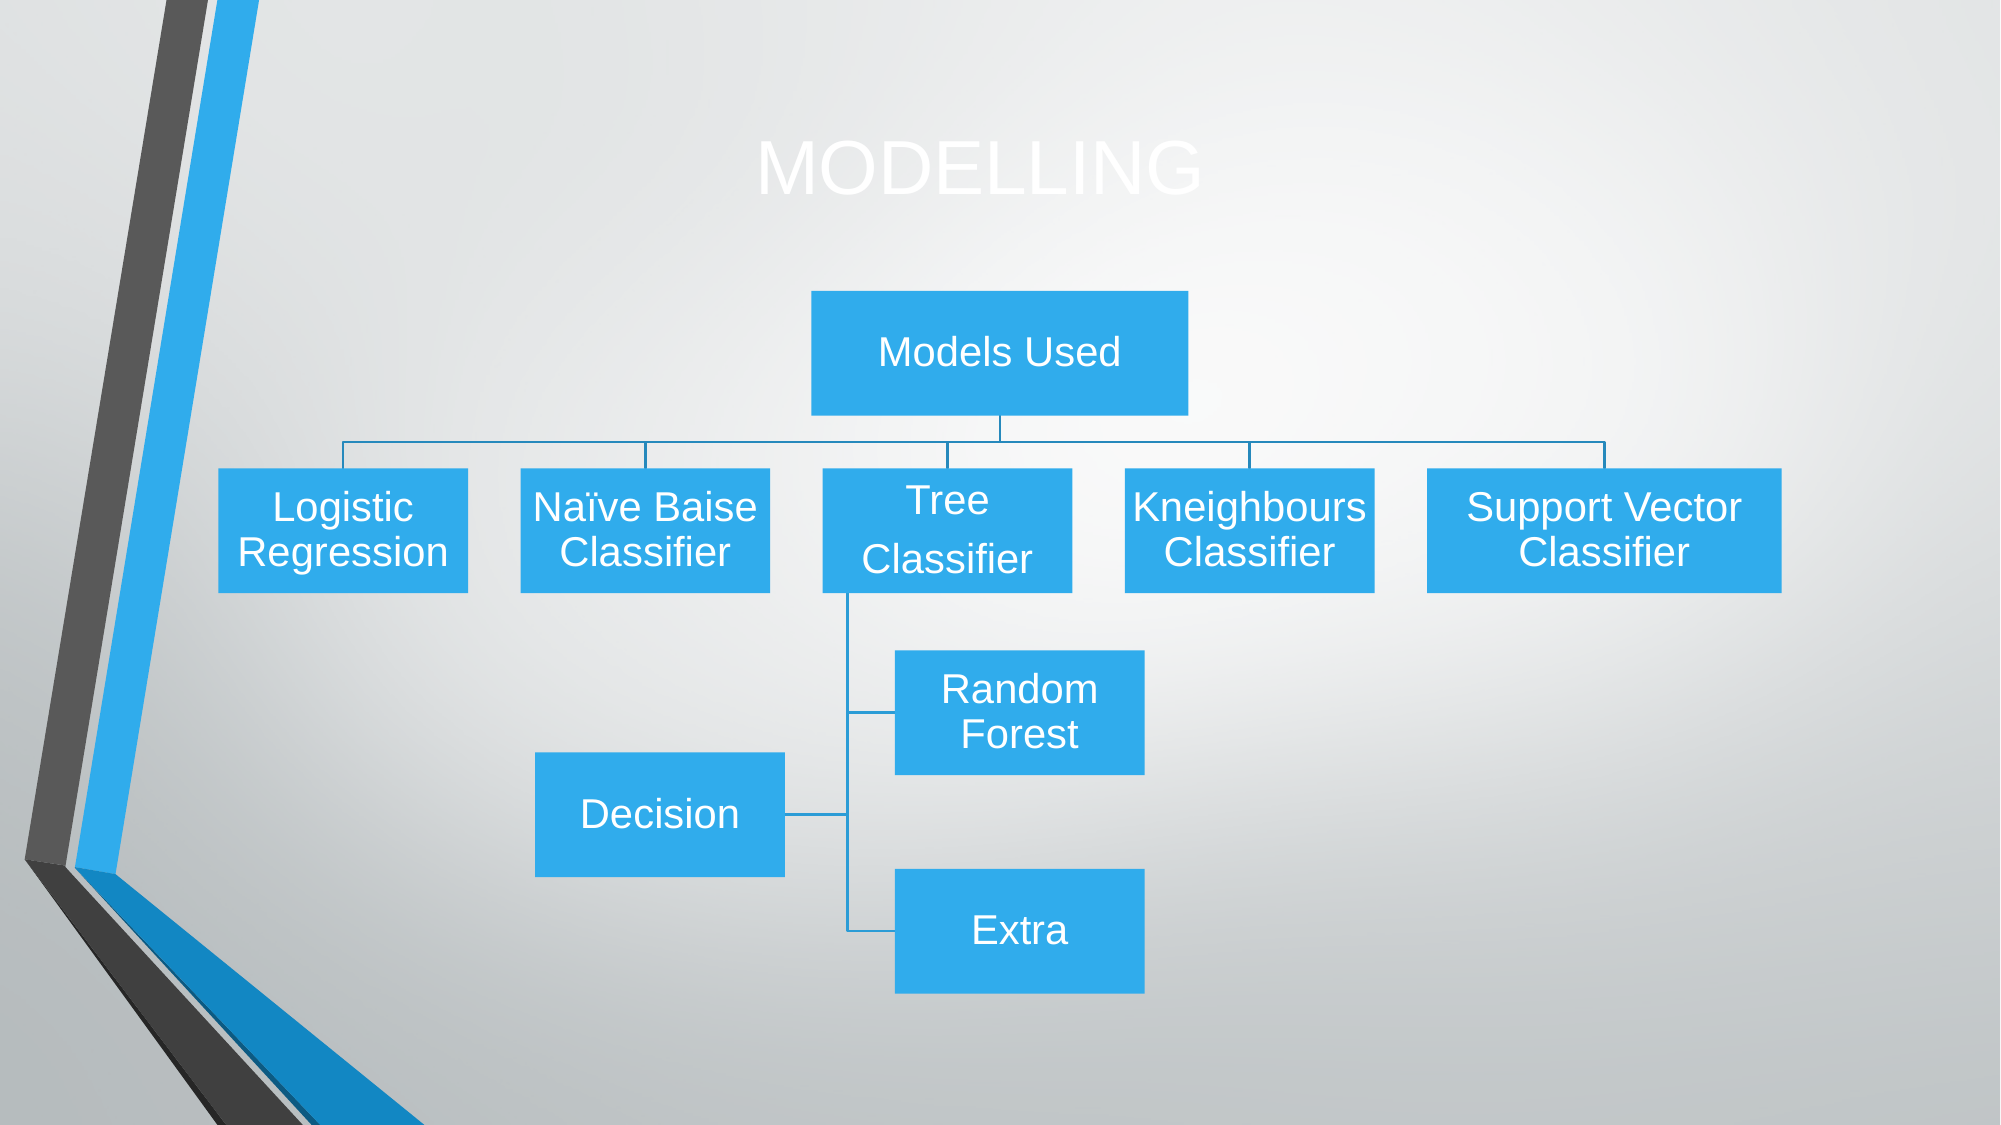

# MODELLING
Models Used
Logistic Regression
Naïve Baise Classifier
Tree
Classifier
Random Forest
Decision
Extra
Kneighbours Classifier
Support Vector Classifier